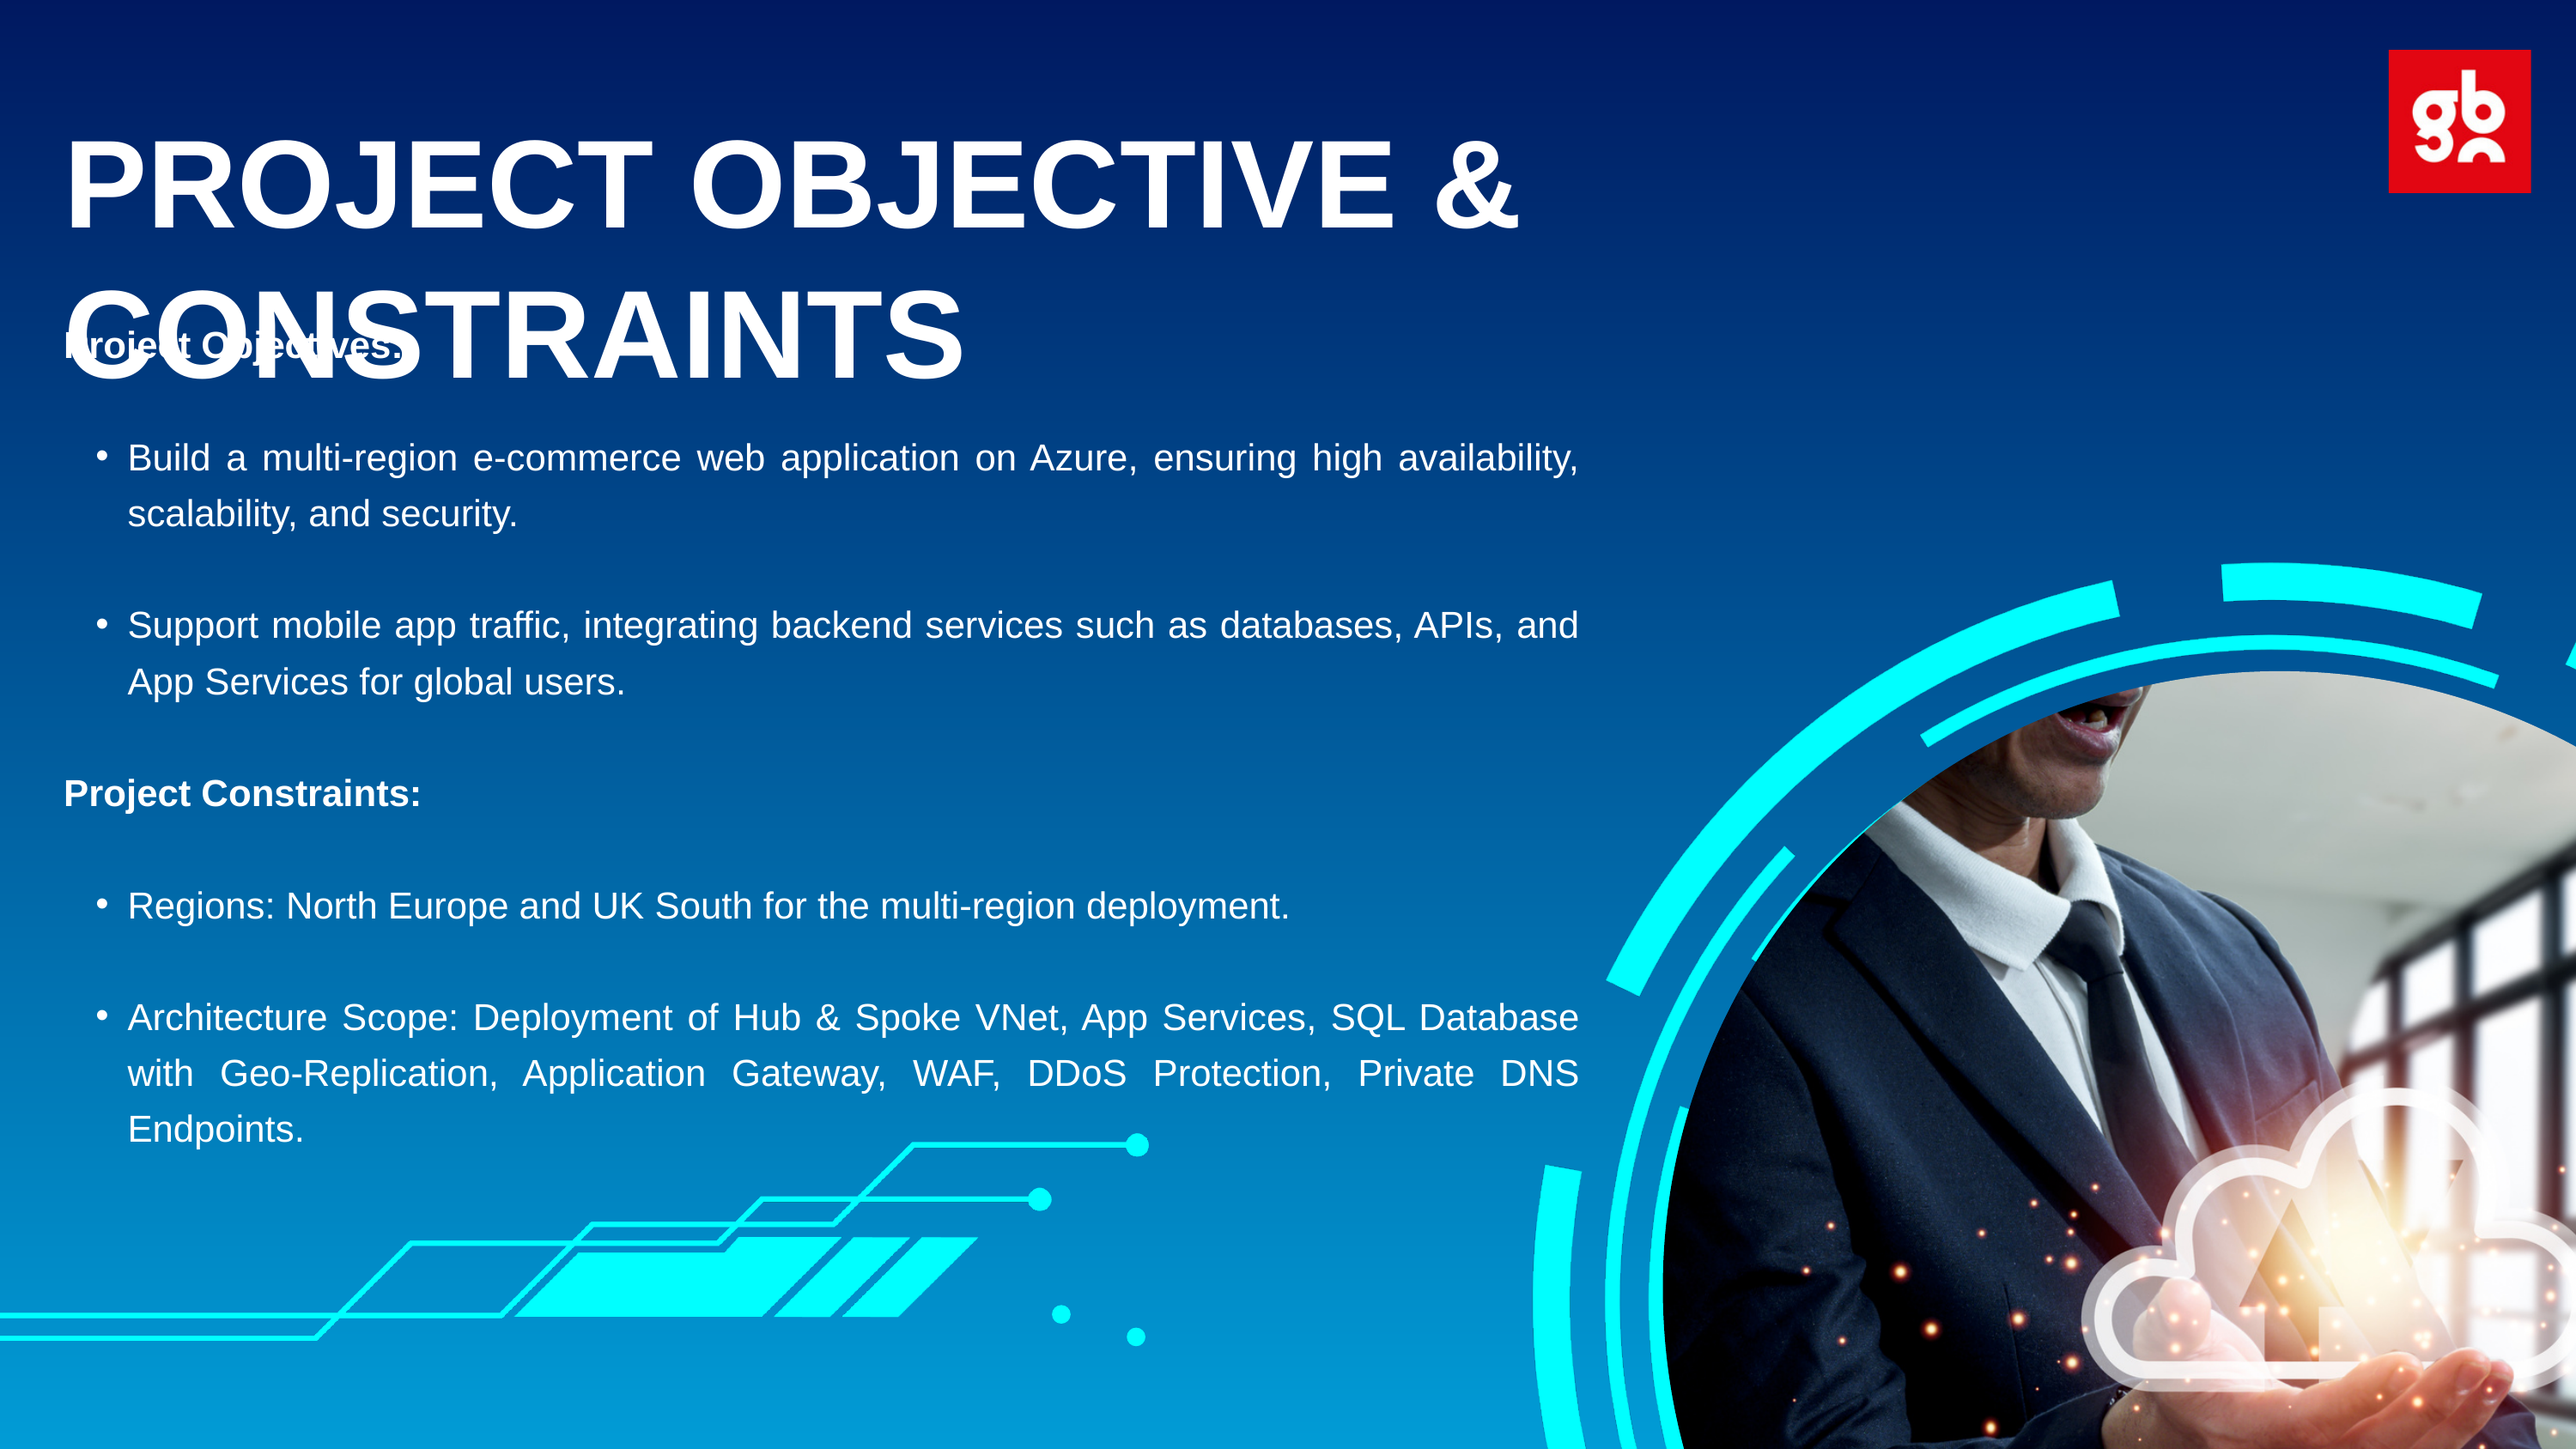

PROJECT OBJECTIVE & CONSTRAINTS
Project Objectives:

Build a multi-region e-commerce web application on Azure, ensuring high availability, scalability, and security.

Support mobile app traffic, integrating backend services such as databases, APIs, and App Services for global users.

Project Constraints:

Regions: North Europe and UK South for the multi-region deployment.

Architecture Scope: Deployment of Hub & Spoke VNet, App Services, SQL Database with Geo-Replication, Application Gateway, WAF, DDoS Protection, Private DNS Endpoints.